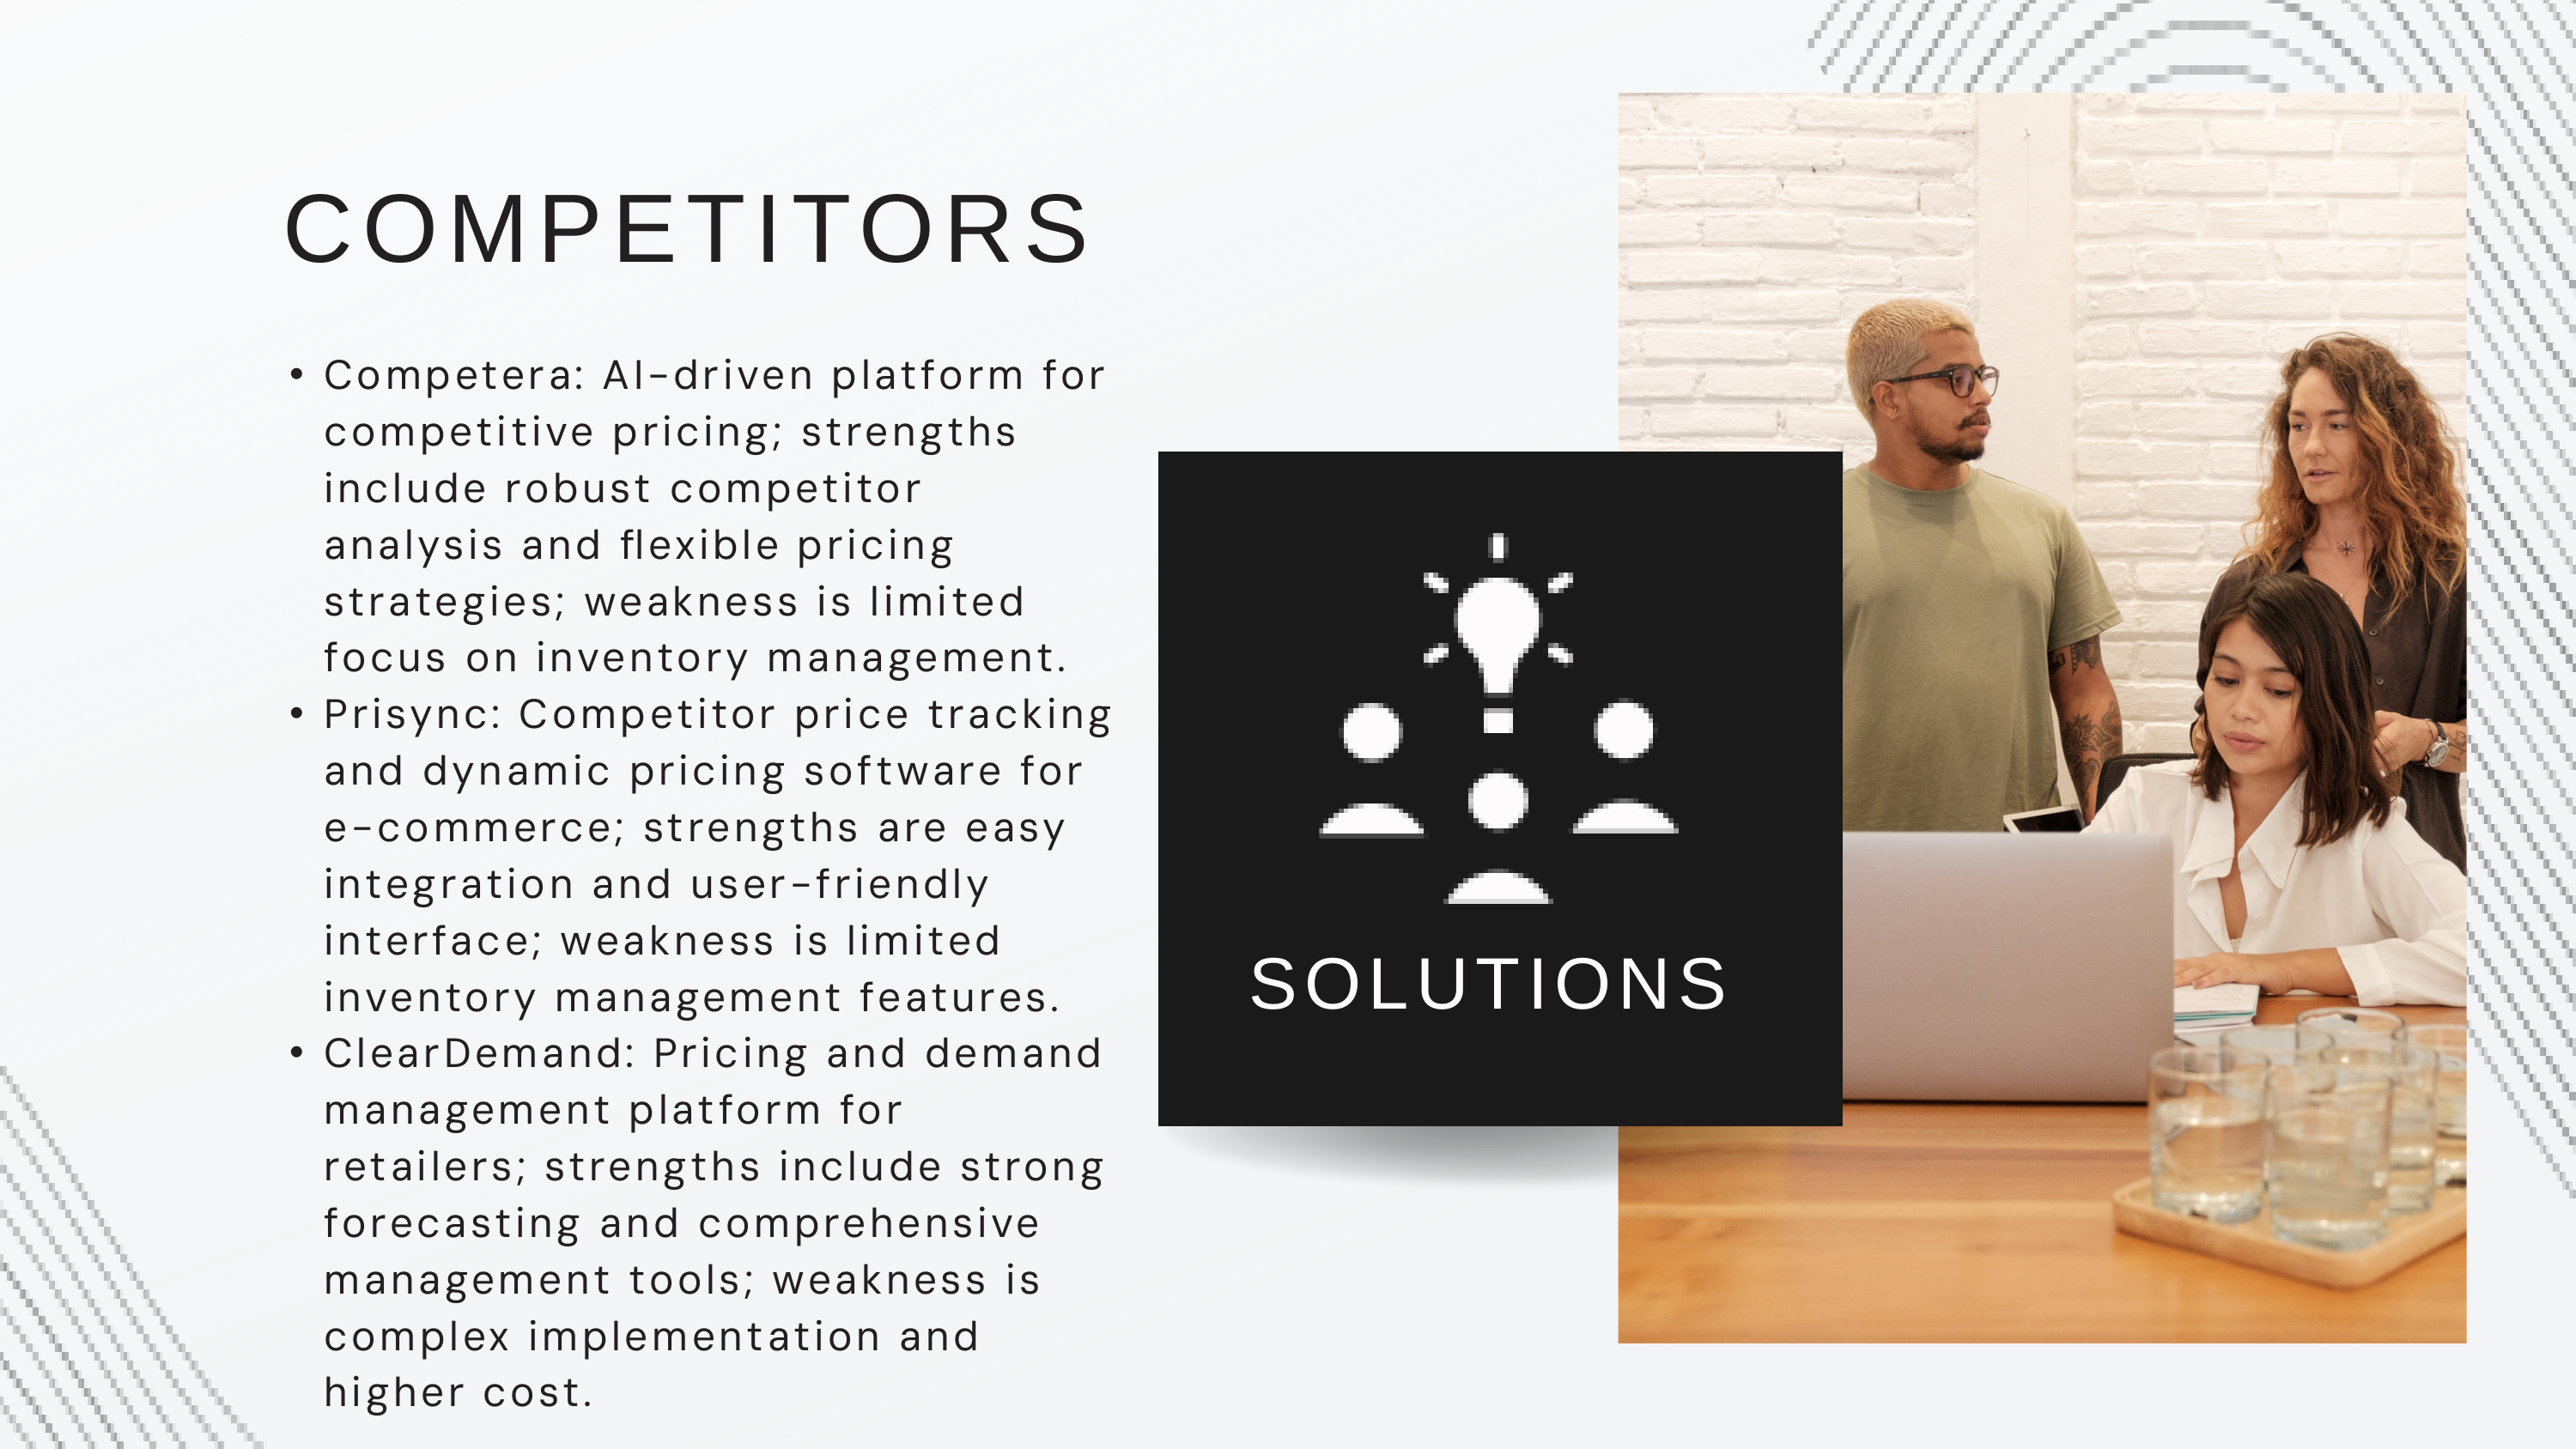

COMPETITORS
Competera: AI-driven platform for competitive pricing; strengths include robust competitor analysis and flexible pricing strategies; weakness is limited focus on inventory management.
Prisync: Competitor price tracking and dynamic pricing software for e-commerce; strengths are easy integration and user-friendly interface; weakness is limited inventory management features.
ClearDemand: Pricing and demand management platform for retailers; strengths include strong forecasting and comprehensive management tools; weakness is complex implementation and higher cost.

SOLUTIONS